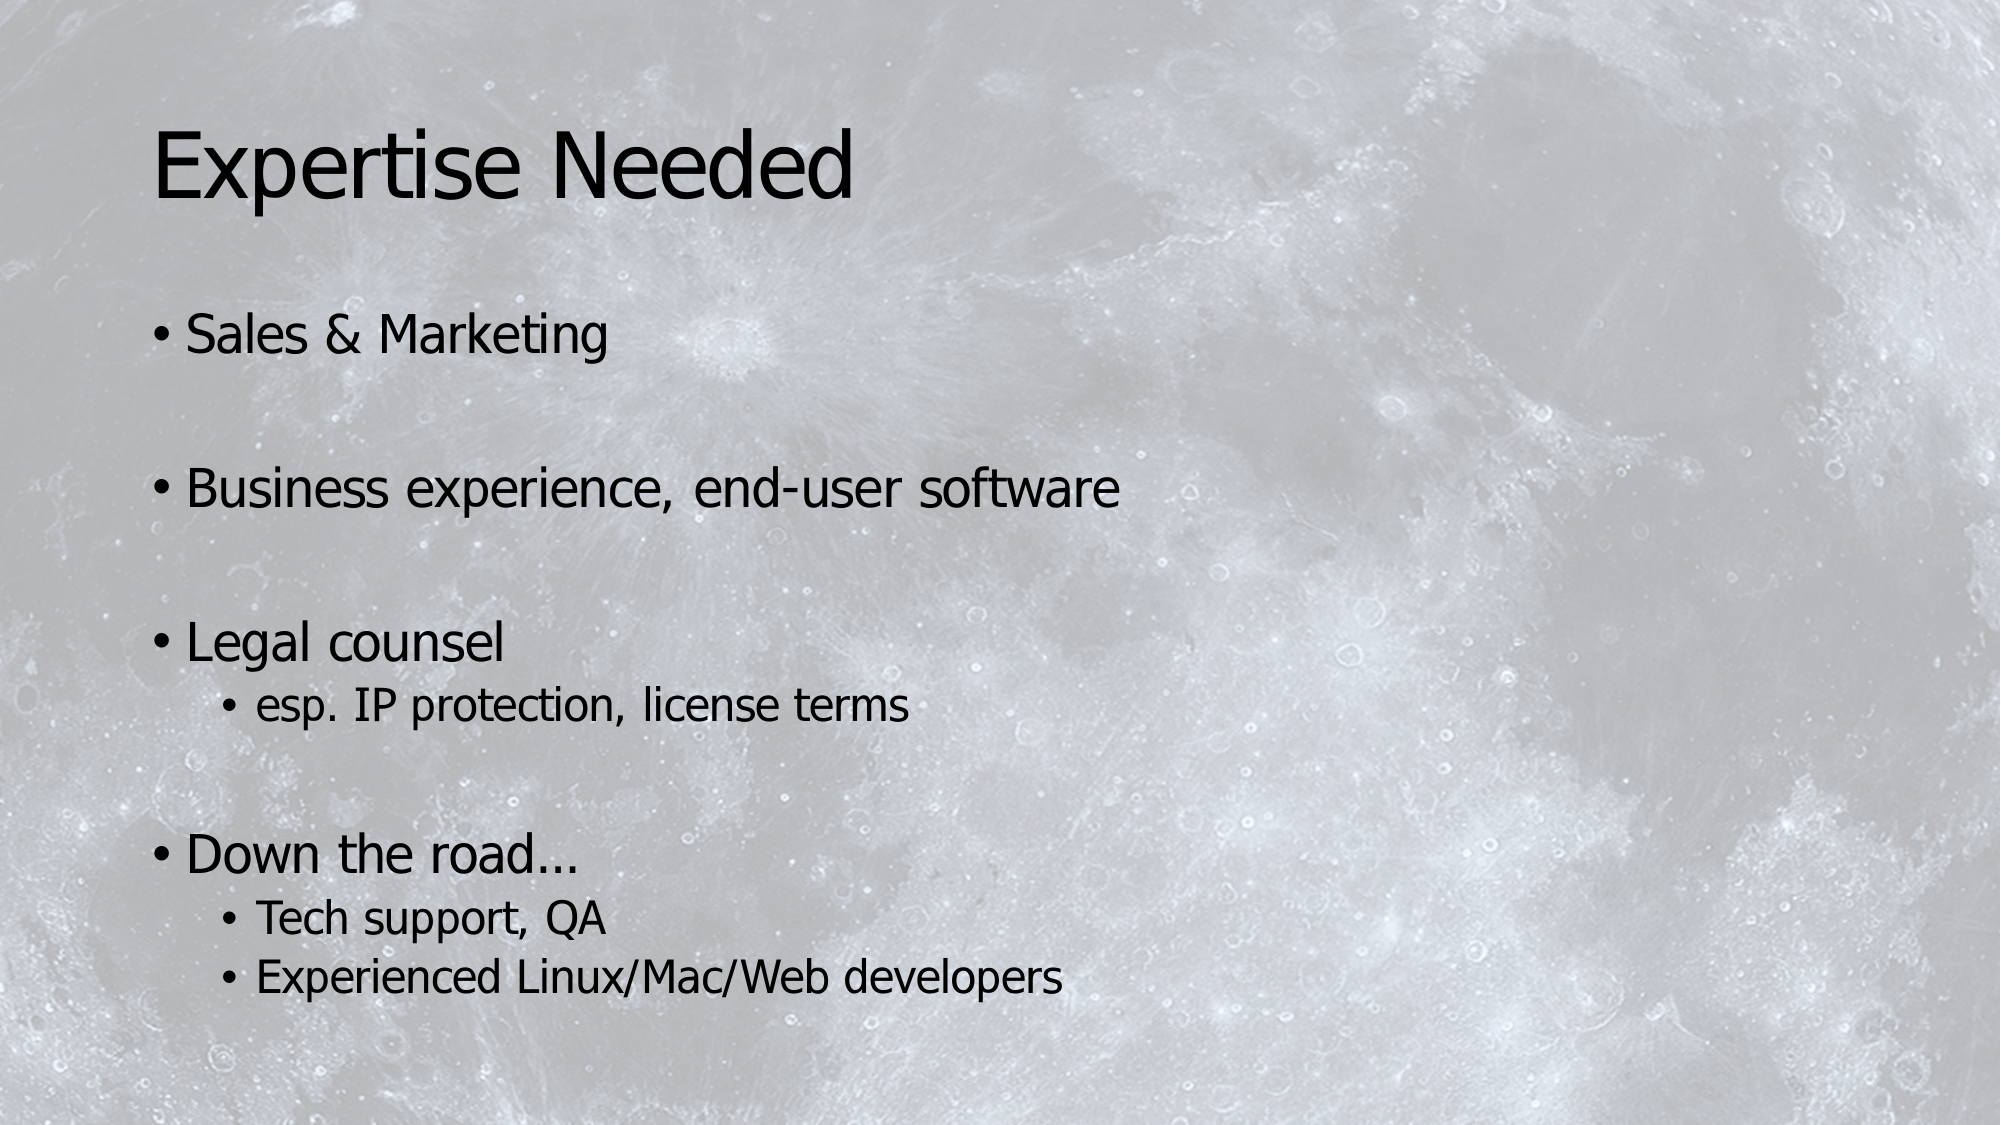

# Expertise Needed
Sales & Marketing

Business experience, end-user software

Legal counsel
esp. IP protection, license terms

Down the road…
Tech support, QA
Experienced Linux/Mac/Web developers